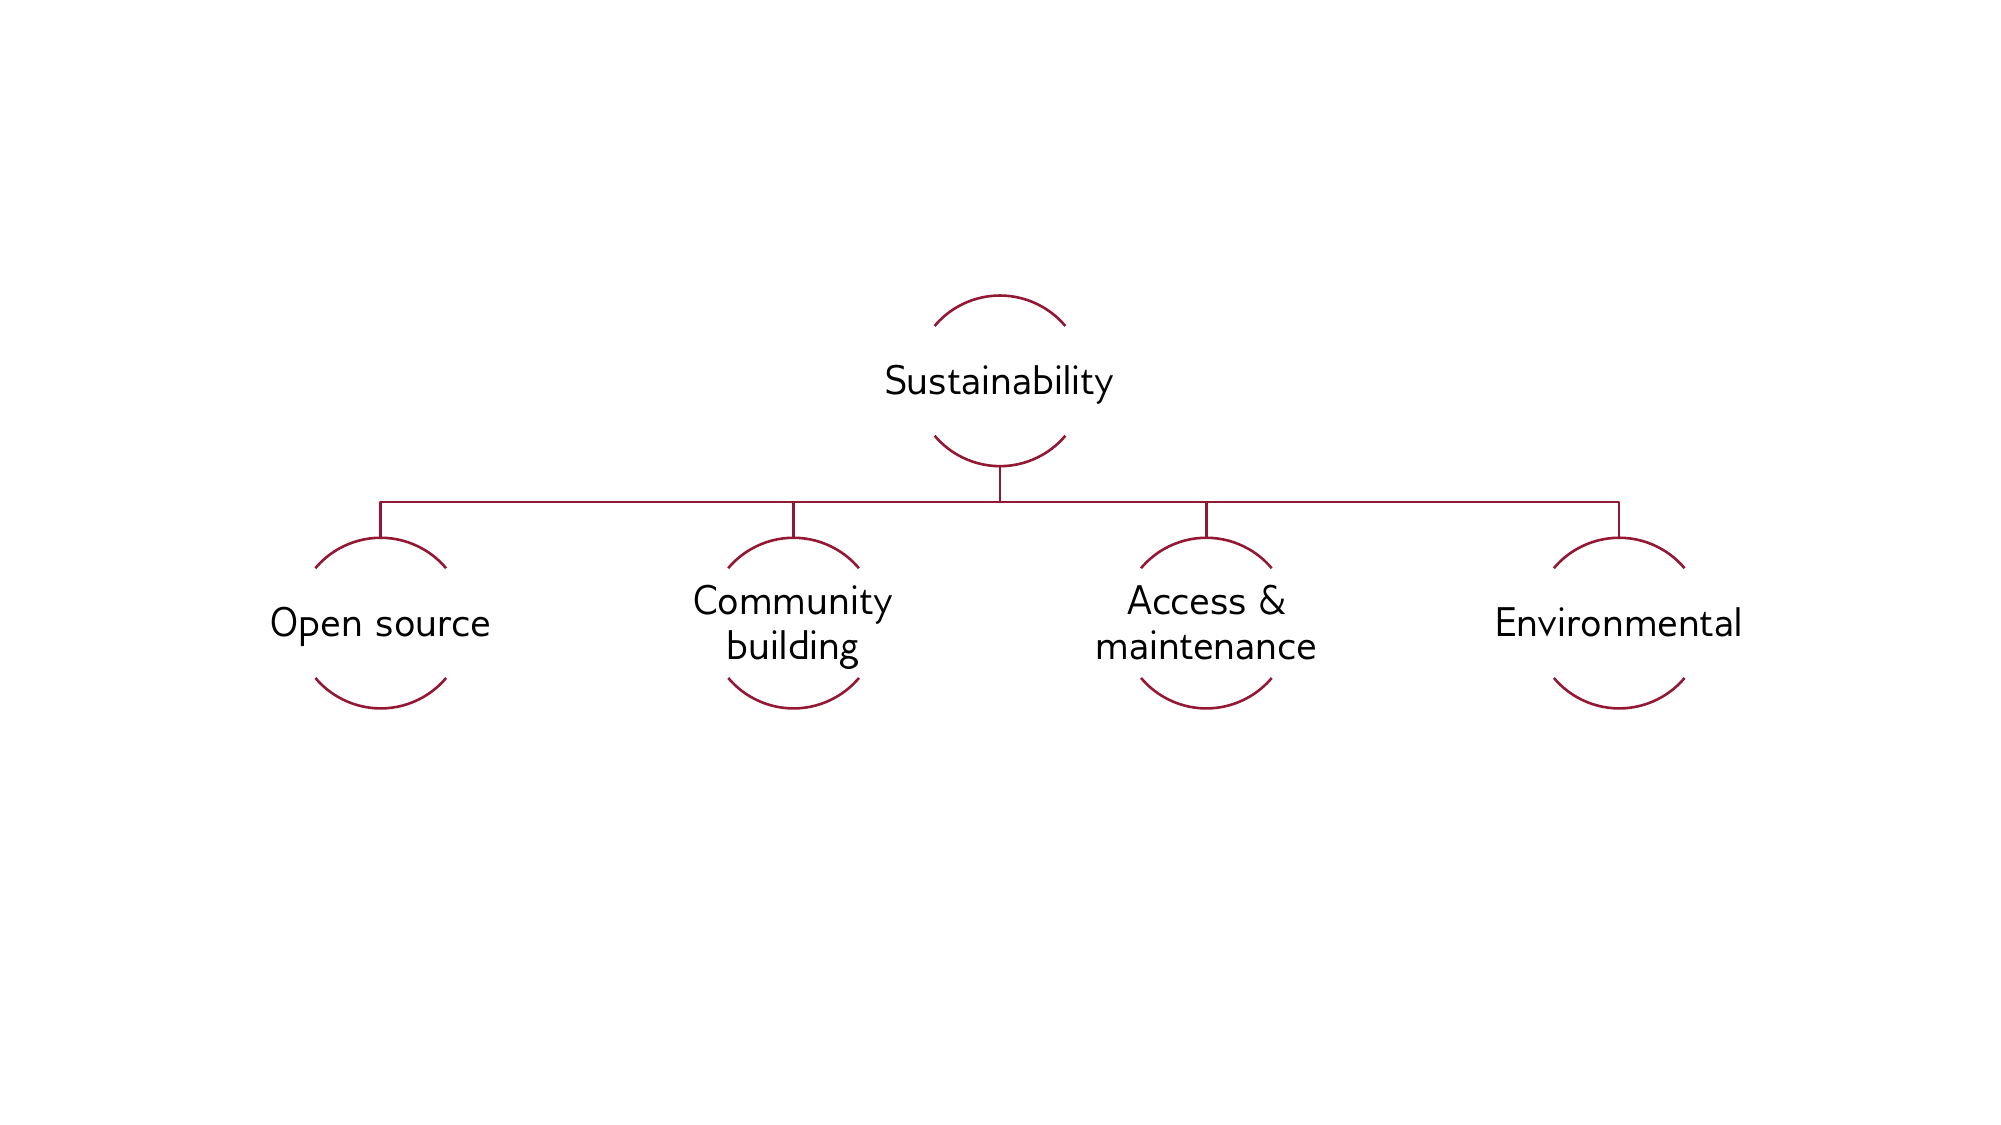

Sustainability
Open source
Community building
Access & maintenance
Environmental